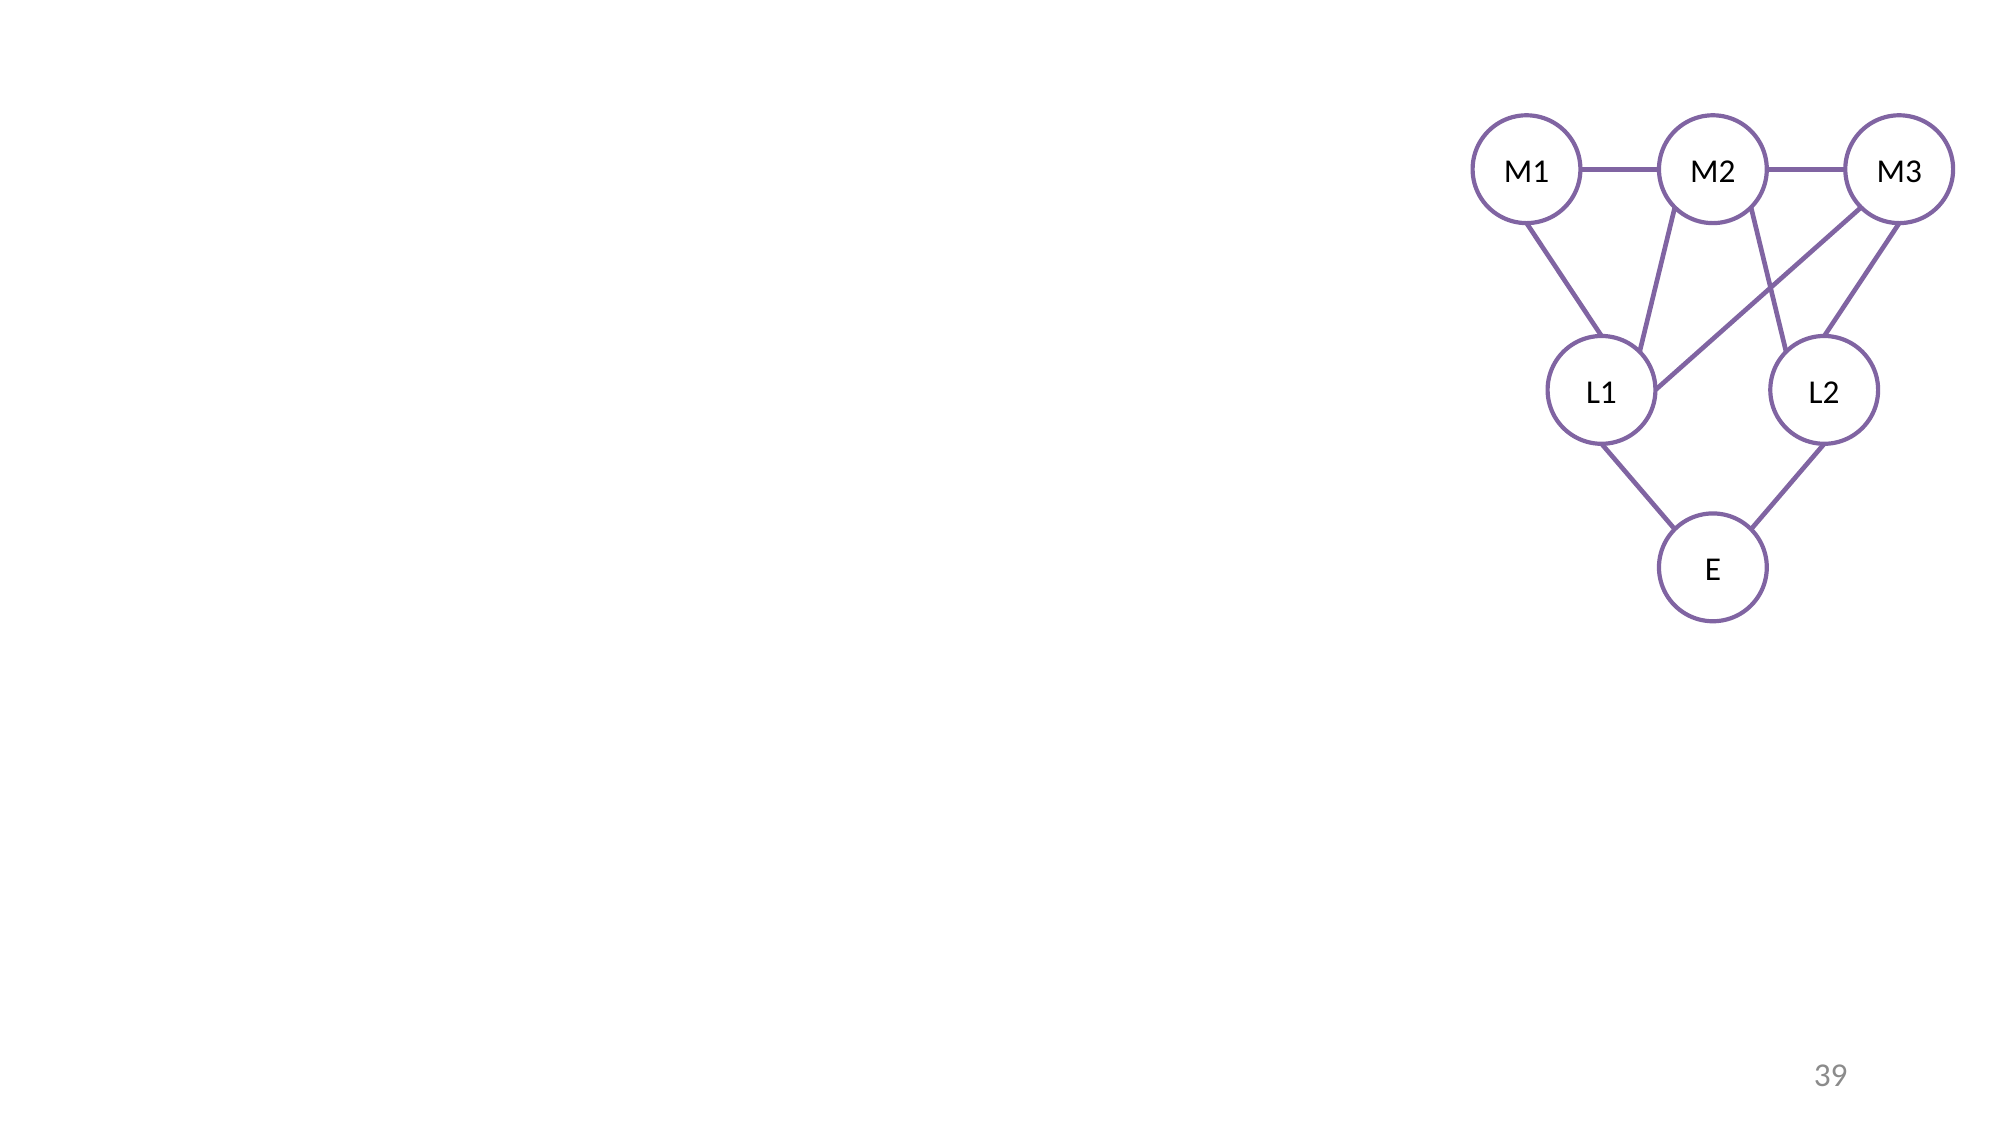

M2
M3
M1
L1
L2
E
39